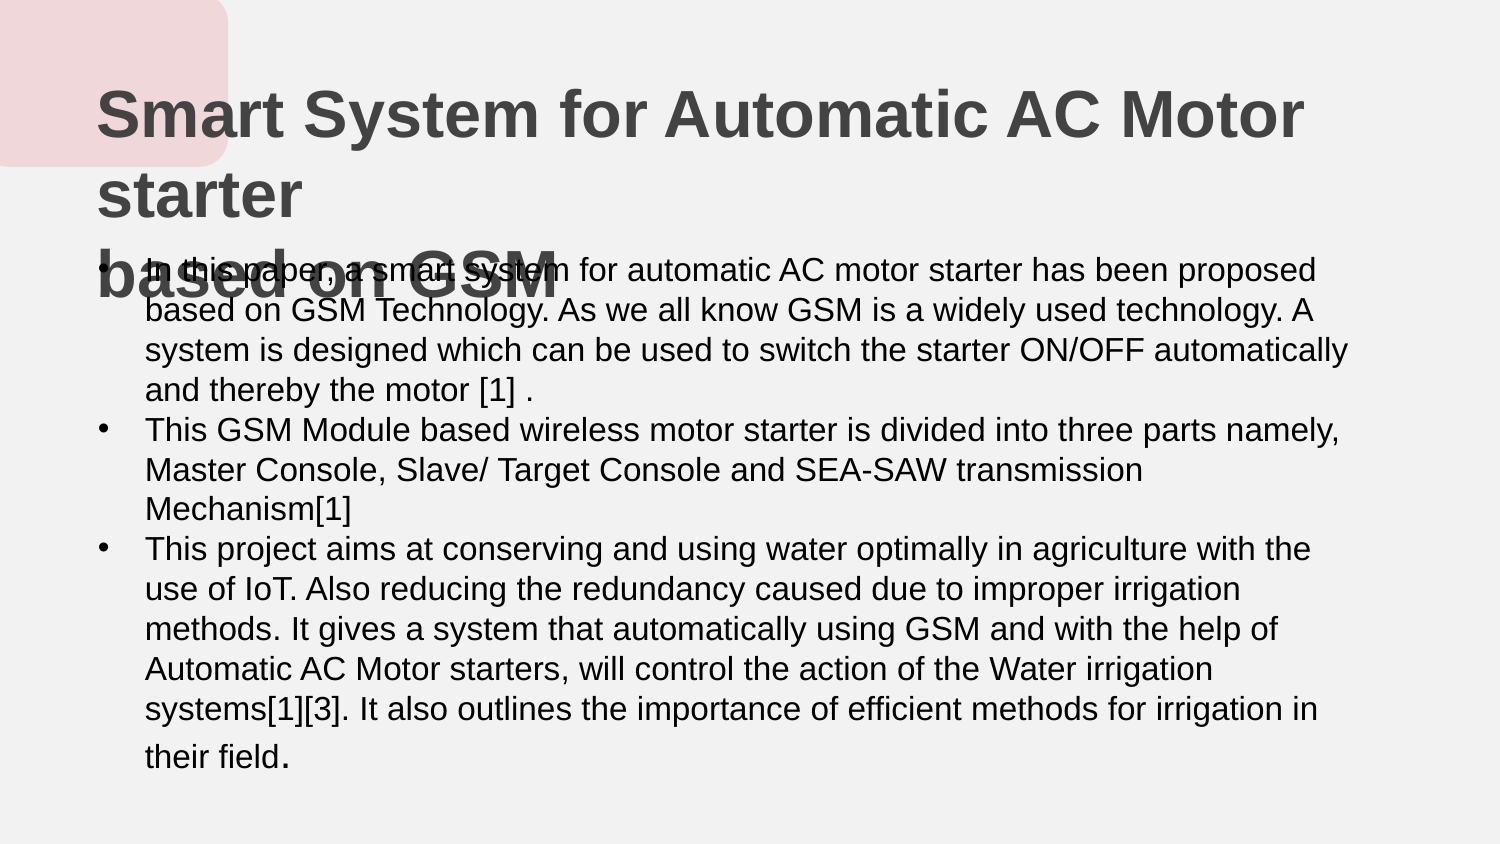

Smart System for Automatic AC Motor starter
based on GSM
In this paper, a smart system for automatic AC motor starter has been proposed based on GSM Technology. As we all know GSM is a widely used technology. A system is designed which can be used to switch the starter ON/OFF automatically and thereby the motor [1] .
This GSM Module based wireless motor starter is divided into three parts namely, Master Console, Slave/ Target Console and SEA-SAW transmission Mechanism[1]
This project aims at conserving and using water optimally in agriculture with the use of IoT. Also reducing the redundancy caused due to improper irrigation methods. It gives a system that automatically using GSM and with the help of Automatic AC Motor starters, will control the action of the Water irrigation systems[1][3]. It also outlines the importance of efficient methods for irrigation in their field.